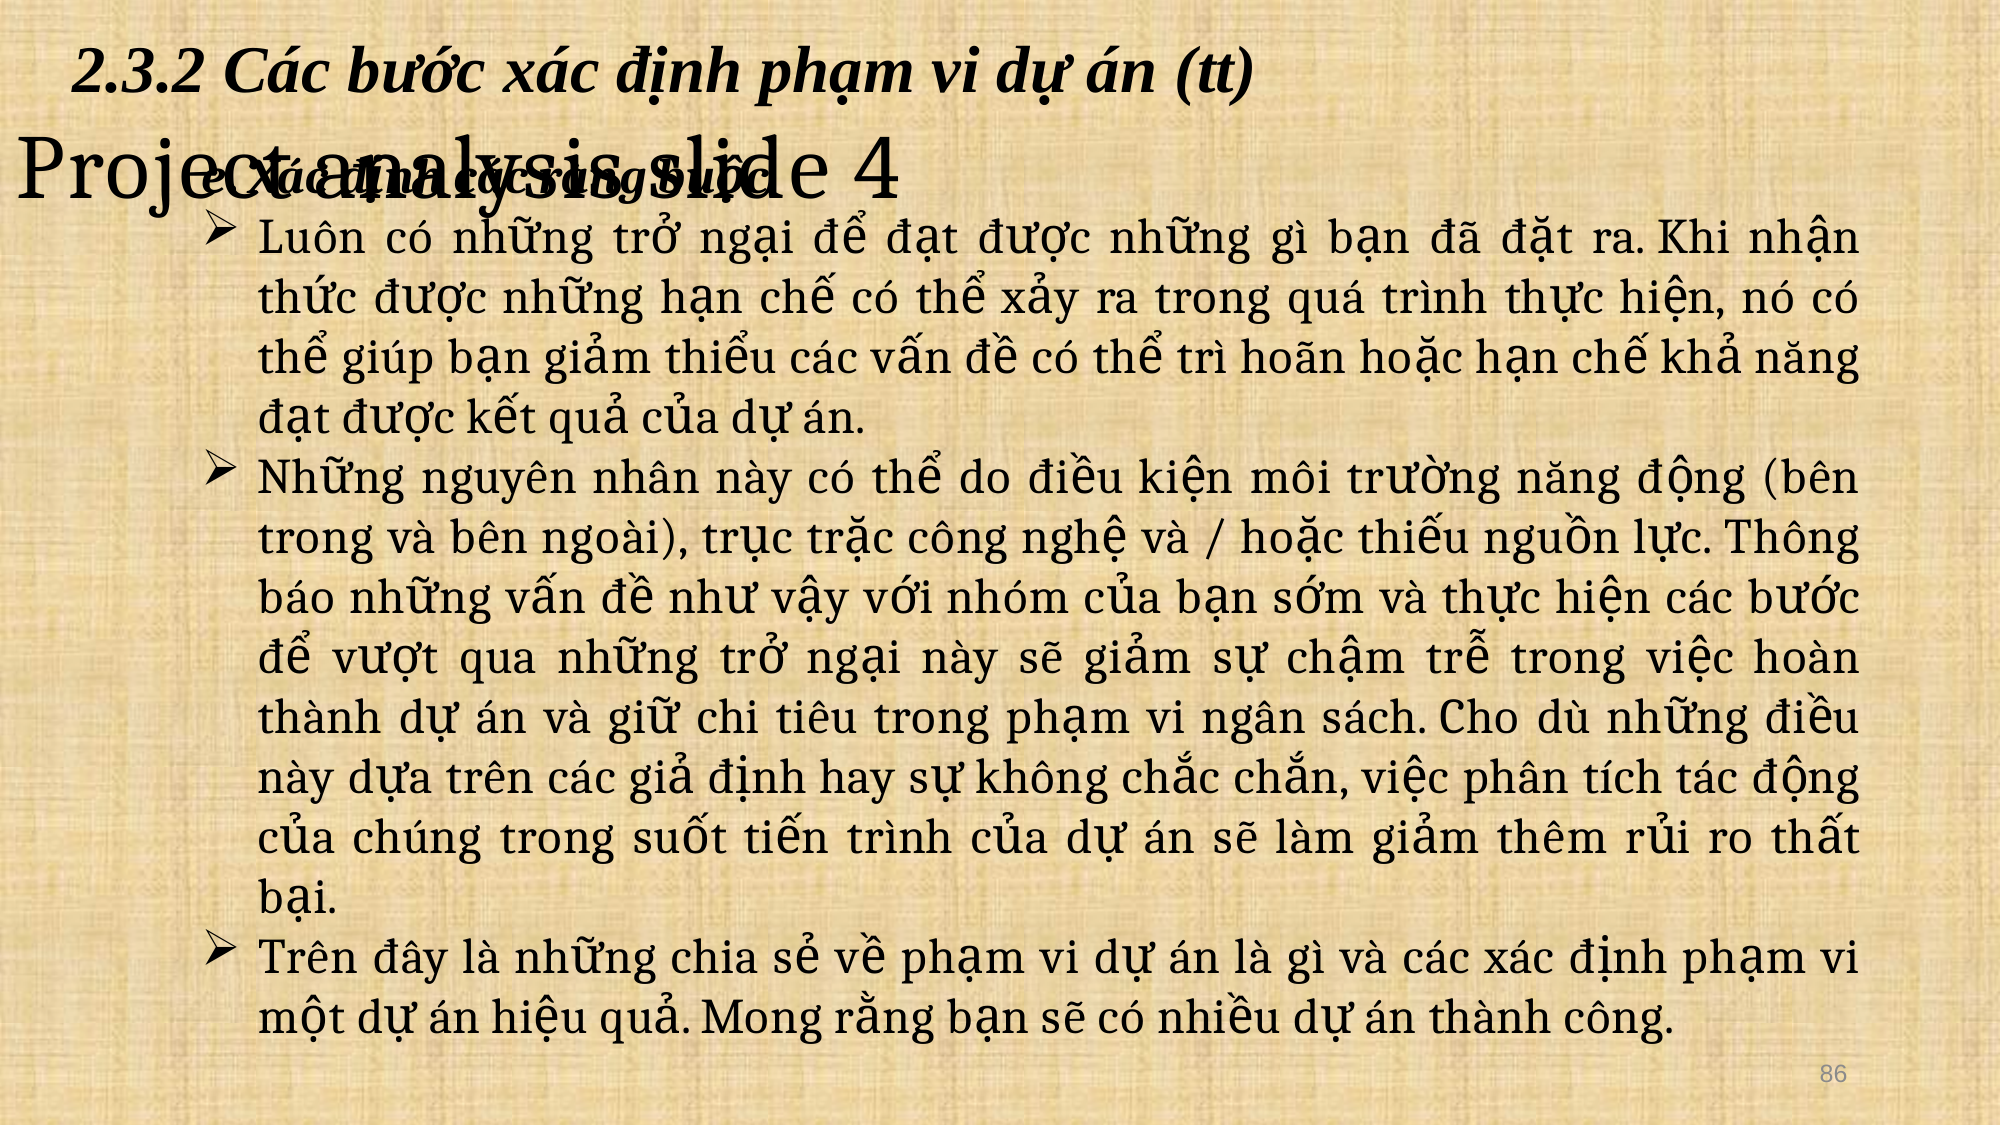

2.3.2 Các bước xác định phạm vi dự án (tt)
Project analysis slide 4
e. Xác định các ràng buộc
Luôn có những trở ngại để đạt được những gì bạn đã đặt ra. Khi nhận thức được những hạn chế có thể xảy ra trong quá trình thực hiện, nó có thể giúp bạn giảm thiểu các vấn đề có thể trì hoãn hoặc hạn chế khả năng đạt được kết quả của dự án.
Những nguyên nhân này có thể do điều kiện môi trường năng động (bên trong và bên ngoài), trục trặc công nghệ và / hoặc thiếu nguồn lực. Thông báo những vấn đề như vậy với nhóm của bạn sớm và thực hiện các bước để vượt qua những trở ngại này sẽ giảm sự chậm trễ trong việc hoàn thành dự án và giữ chi tiêu trong phạm vi ngân sách. Cho dù những điều này dựa trên các giả định hay sự không chắc chắn, việc phân tích tác động của chúng trong suốt tiến trình của dự án sẽ làm giảm thêm rủi ro thất bại.
Trên đây là những chia sẻ về phạm vi dự án là gì và các xác định phạm vi một dự án hiệu quả. Mong rằng bạn sẽ có nhiều dự án thành công.

86